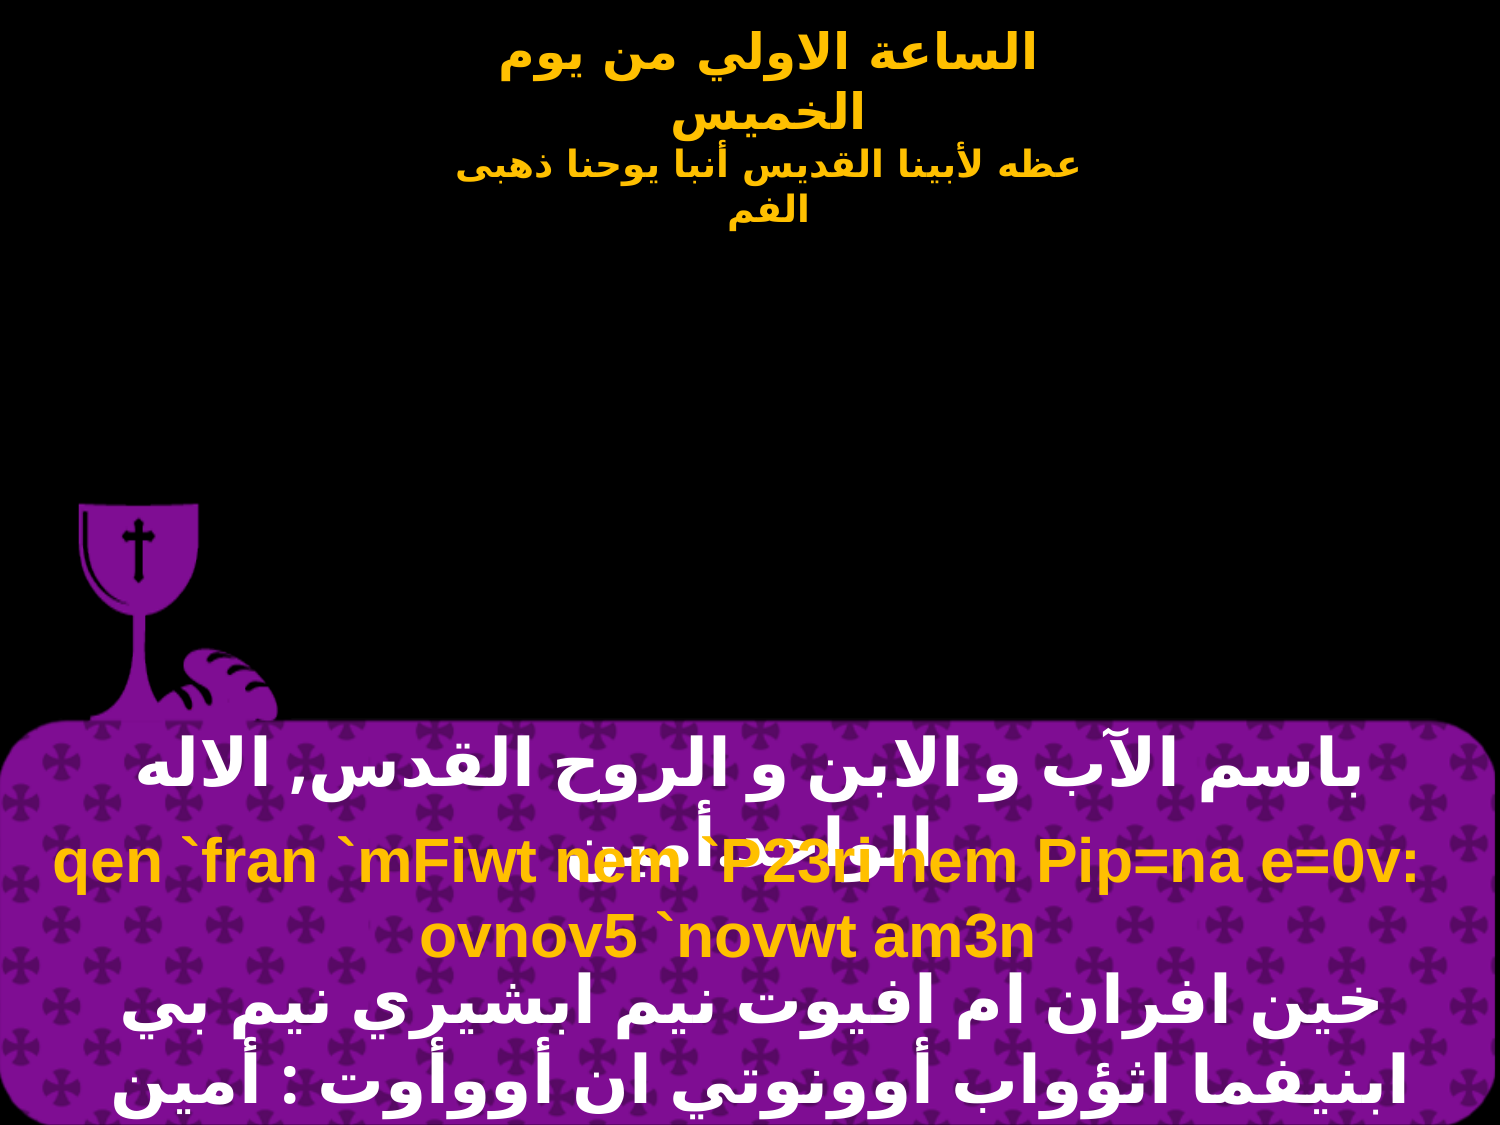

باسم الآب و الابن و الروح القدس, الاله الواحد.أمين
qen `fran `mFiwt nem `P23ri nem Pip=na e=0v: ovnov5 `novwt am3n
خين افران ام افيوت نيم ابشيري نيم بي ابنيفما اثؤواب أوونوتي ان أووأوت : أمين